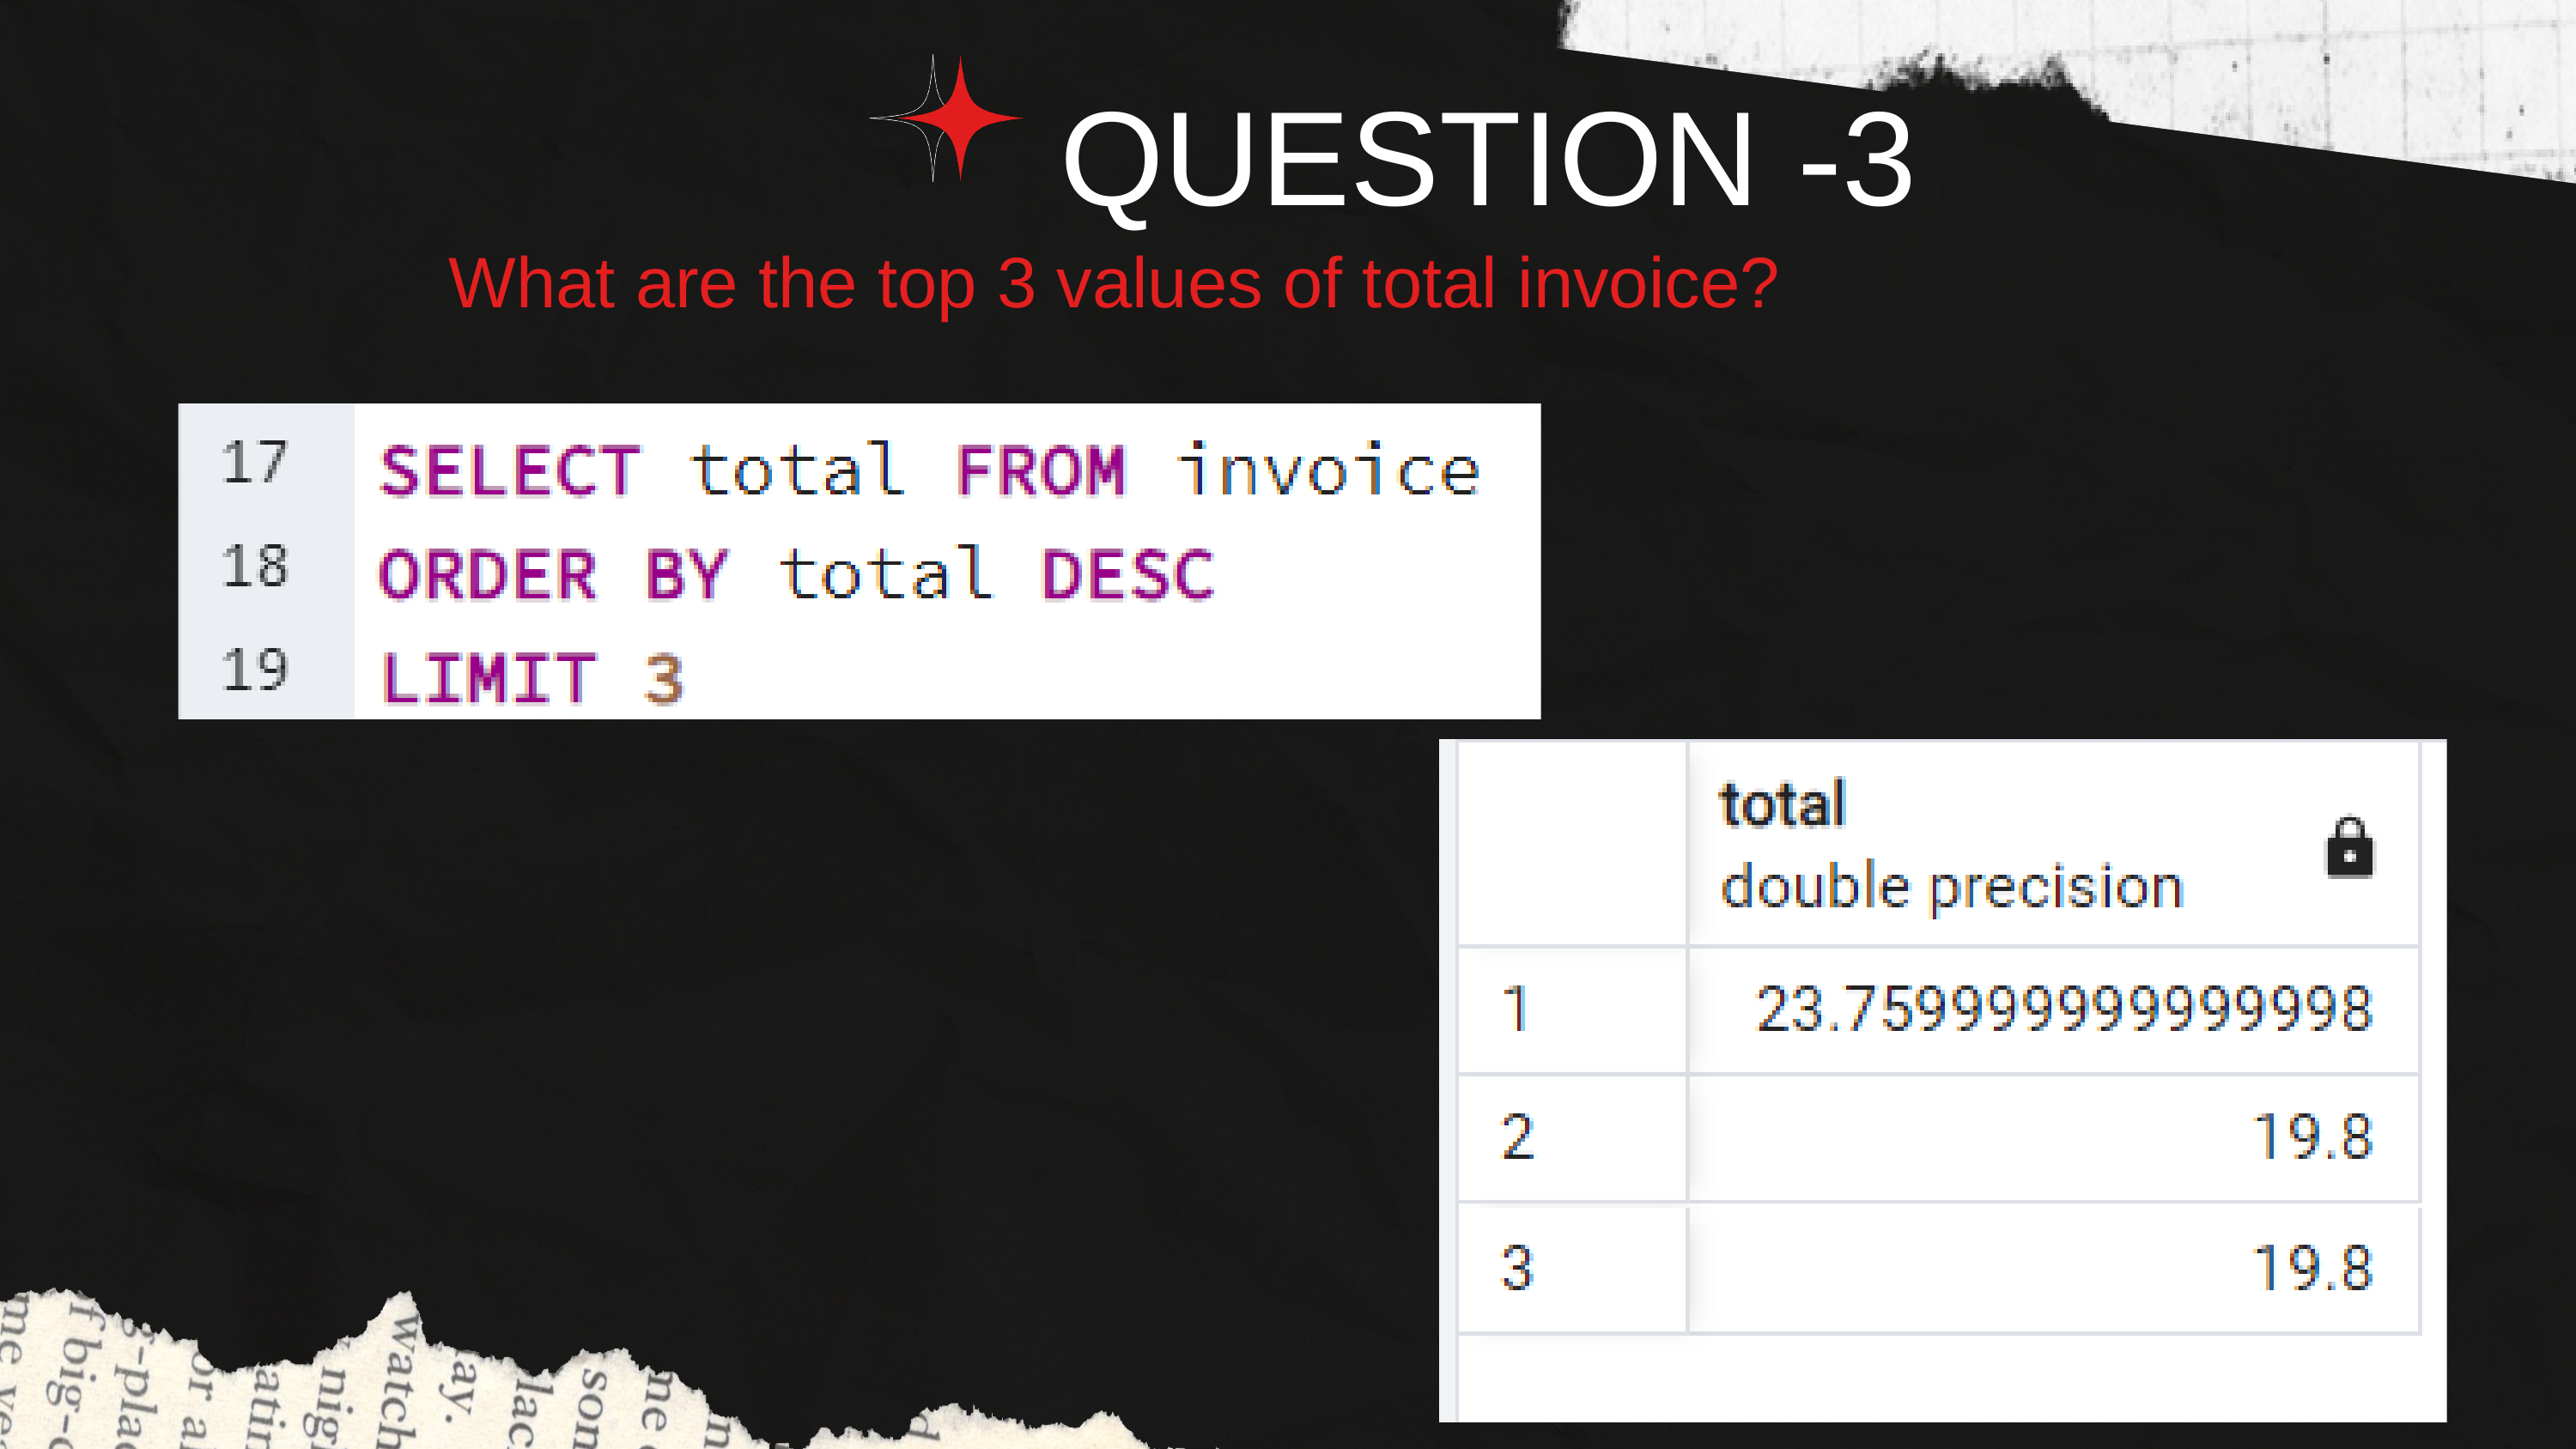

QUESTION -3

What are the top 3 values of total invoice?